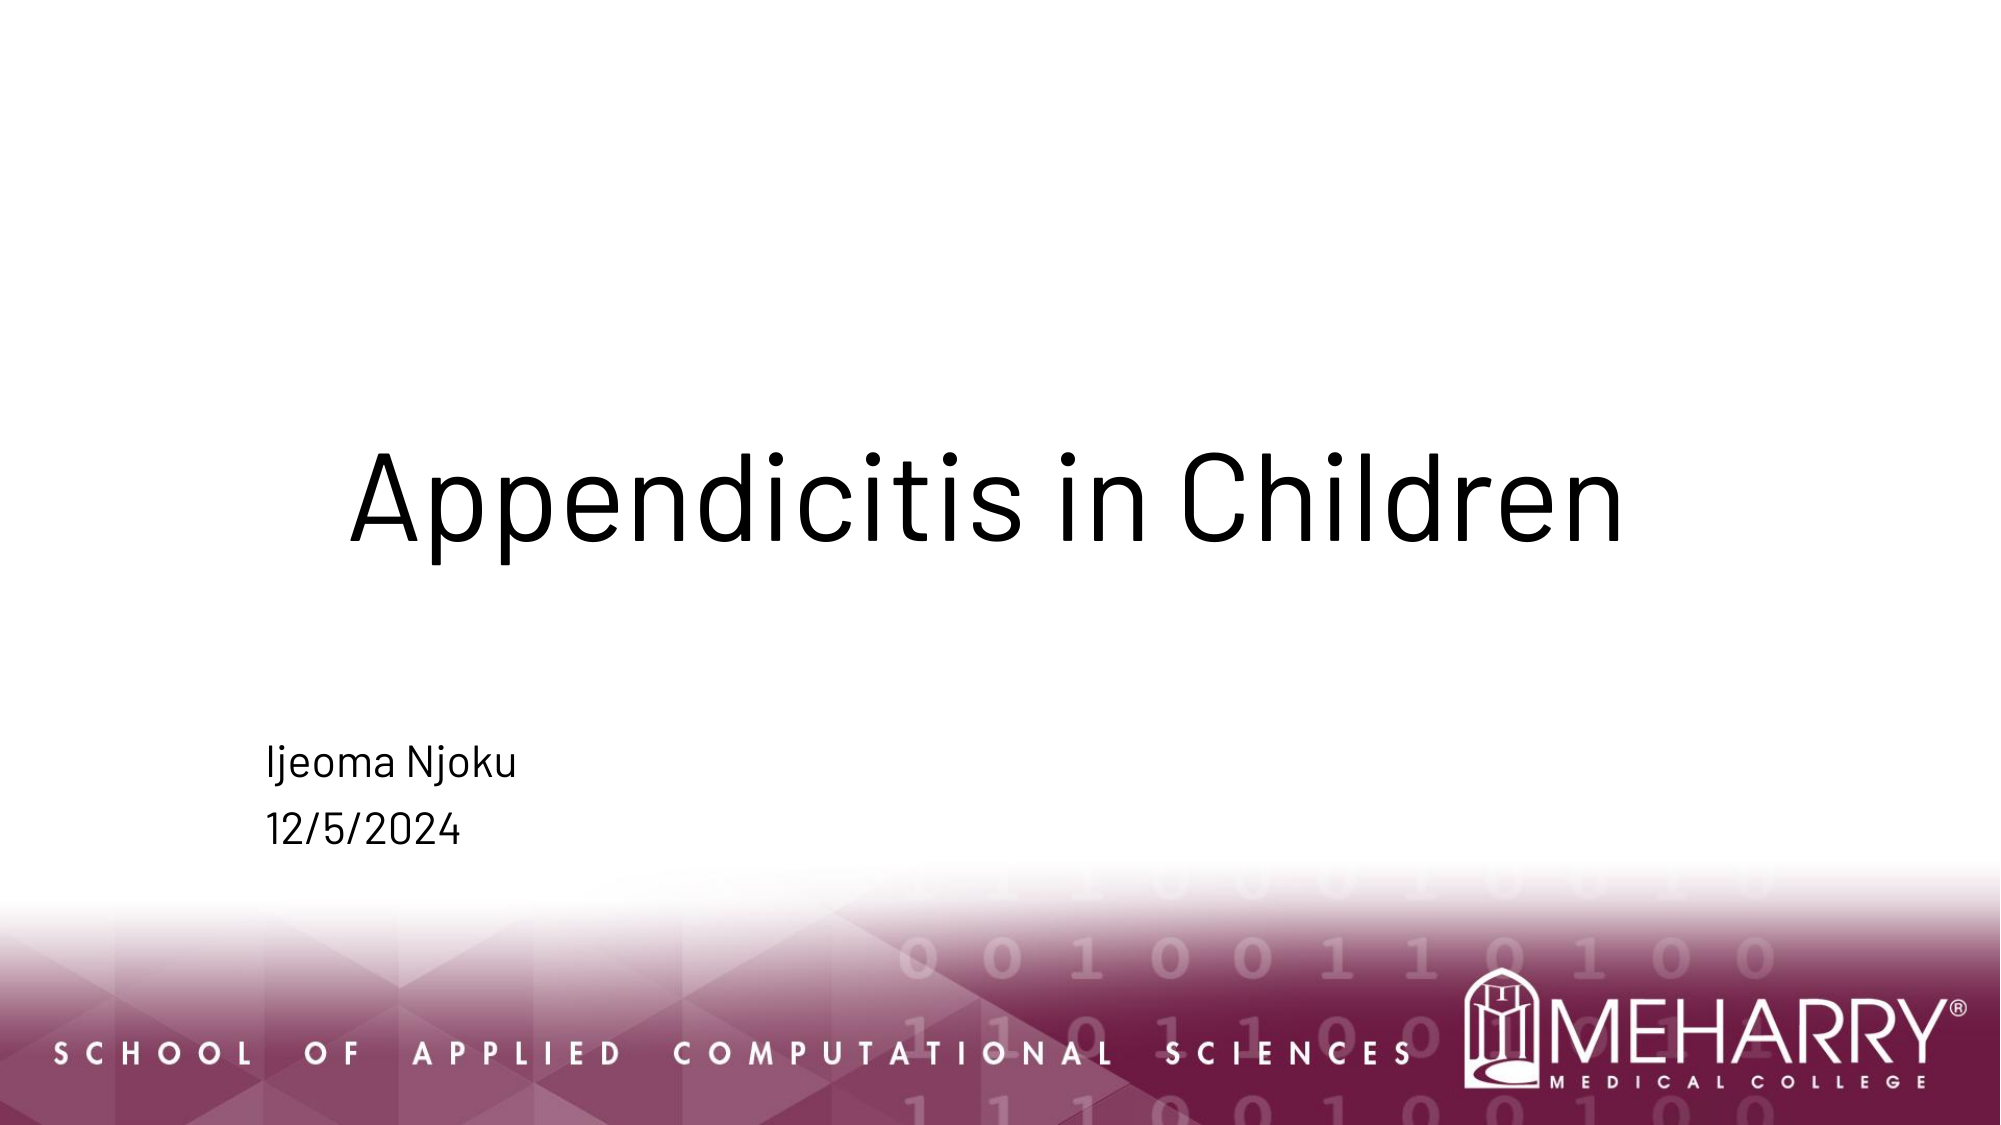

# Appendicitis in Children

Ijeoma Njoku
12/5/2024